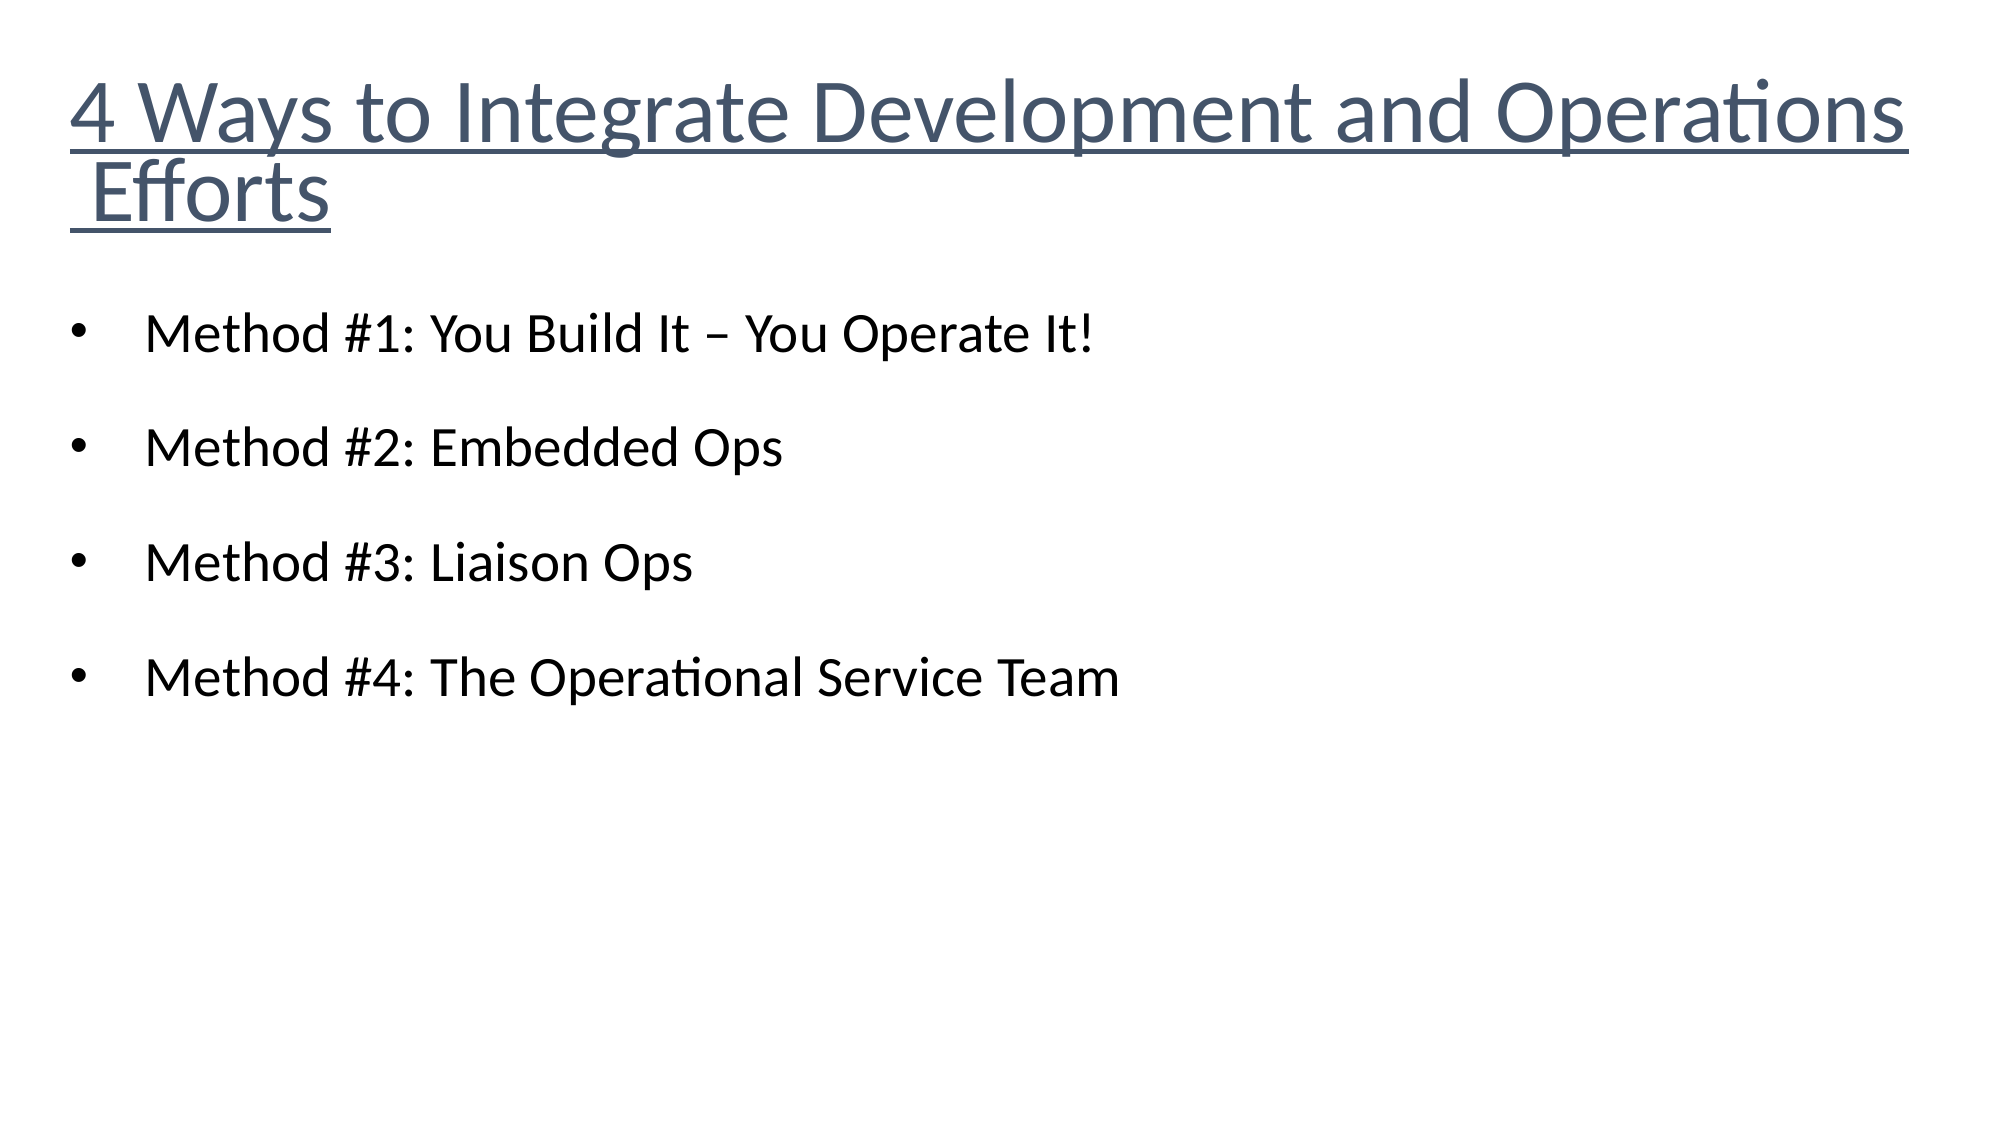

# 4 Ways to Integrate Development and Operations Efforts
Method #1: You Build It – You Operate It!
Method #2: Embedded Ops
Method #3: Liaison Ops
Method #4: The Operational Service Team